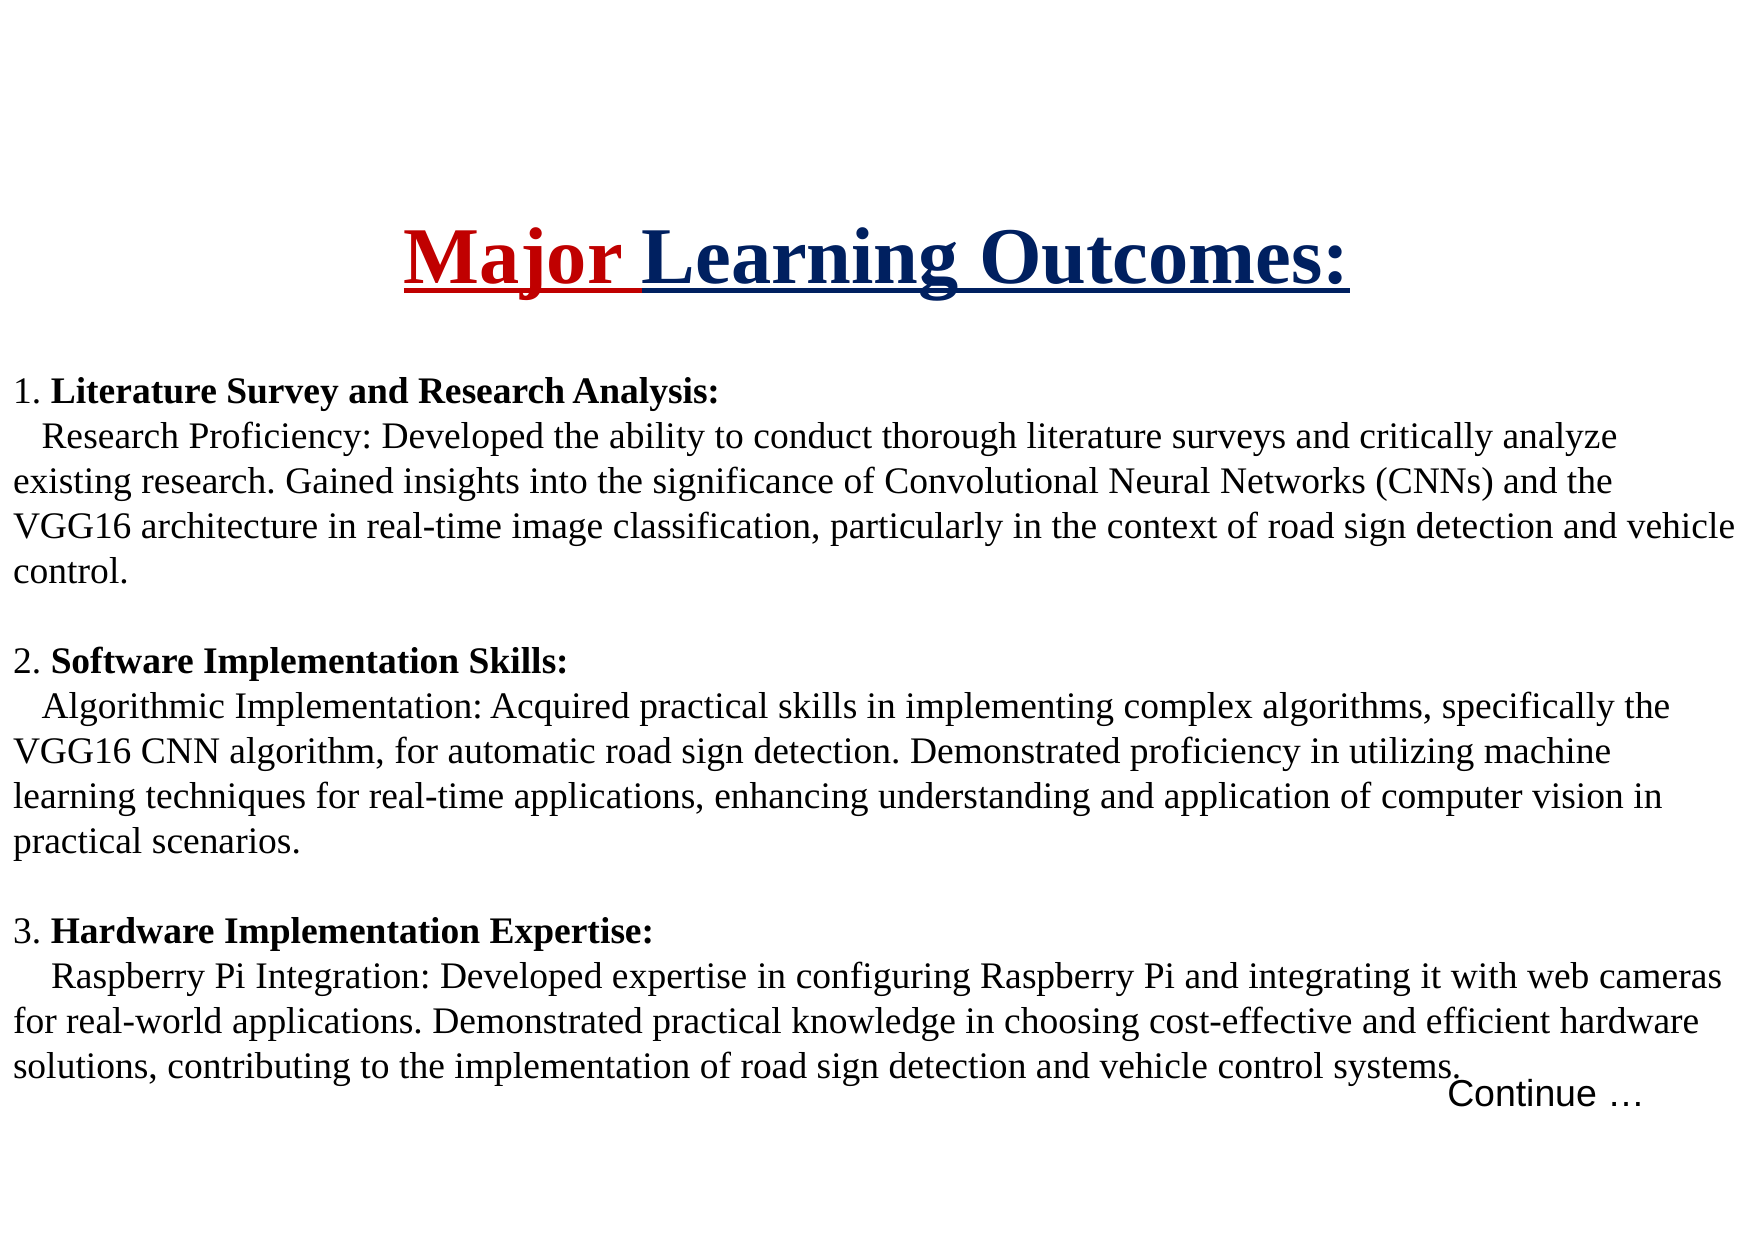

Major Learning Outcomes:

1. Literature Survey and Research Analysis:
   Research Proficiency: Developed the ability to conduct thorough literature surveys and critically analyze existing research. Gained insights into the significance of Convolutional Neural Networks (CNNs) and the VGG16 architecture in real-time image classification, particularly in the context of road sign detection and vehicle control.

2. Software Implementation Skills:
   Algorithmic Implementation: Acquired practical skills in implementing complex algorithms, specifically the VGG16 CNN algorithm, for automatic road sign detection. Demonstrated proficiency in utilizing machine learning techniques for real-time applications, enhancing understanding and application of computer vision in practical scenarios.

3. Hardware Implementation Expertise:
    Raspberry Pi Integration: Developed expertise in configuring Raspberry Pi and integrating it with web cameras for real-world applications. Demonstrated practical knowledge in choosing cost-effective and efficient hardware solutions, contributing to the implementation of road sign detection and vehicle control systems.
Continue …